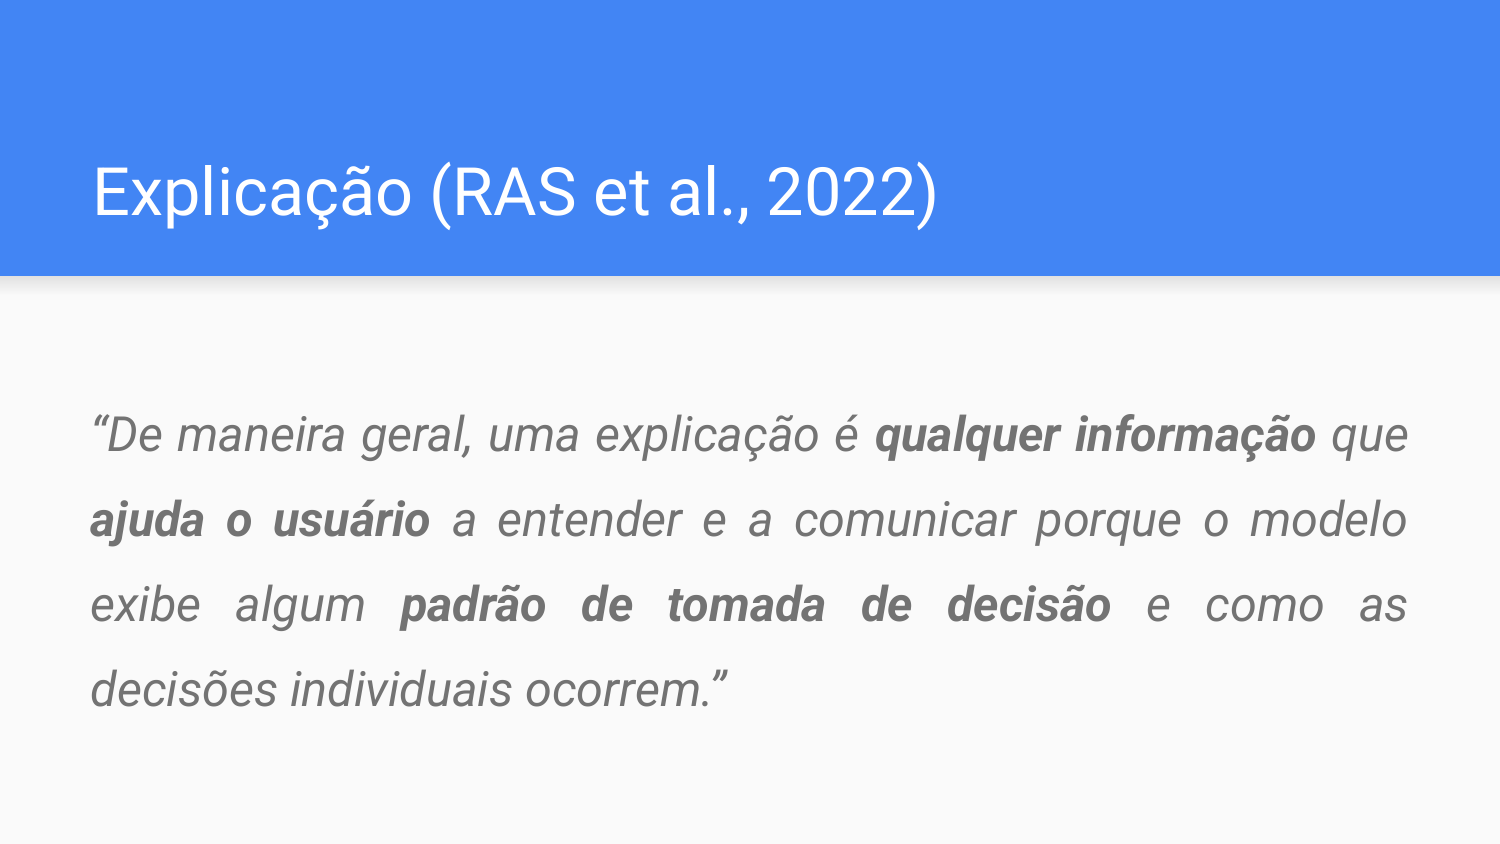

# Explicação (RAS et al., 2022)
“De maneira geral, uma explicação é qualquer informação que ajuda o usuário a entender e a comunicar porque o modelo exibe algum padrão de tomada de decisão e como as decisões individuais ocorrem.”